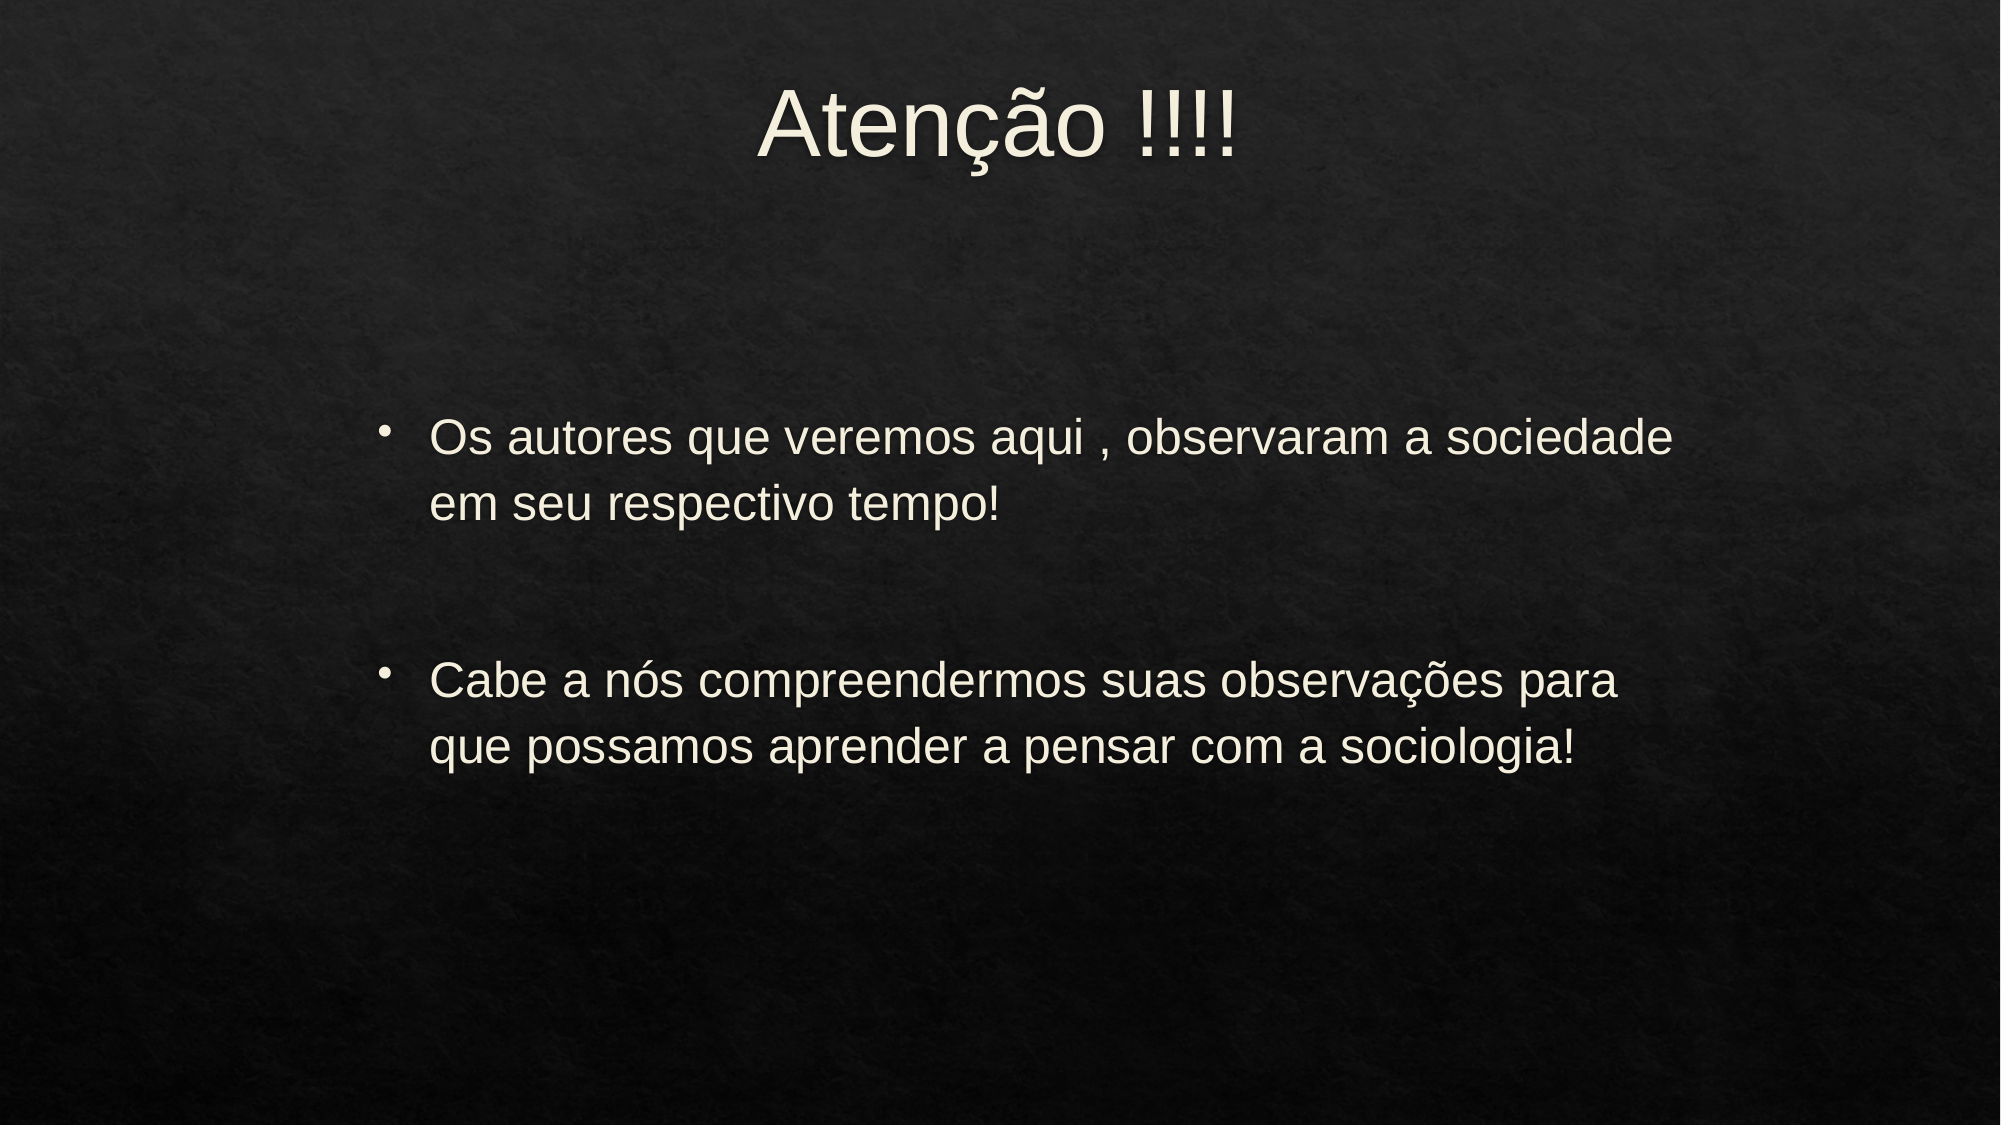

# Atenção !!!!

Os autores que veremos aqui , observaram a sociedade em seu respectivo tempo!

Cabe a nós compreendermos suas observações para que possamos aprender a pensar com a sociologia!